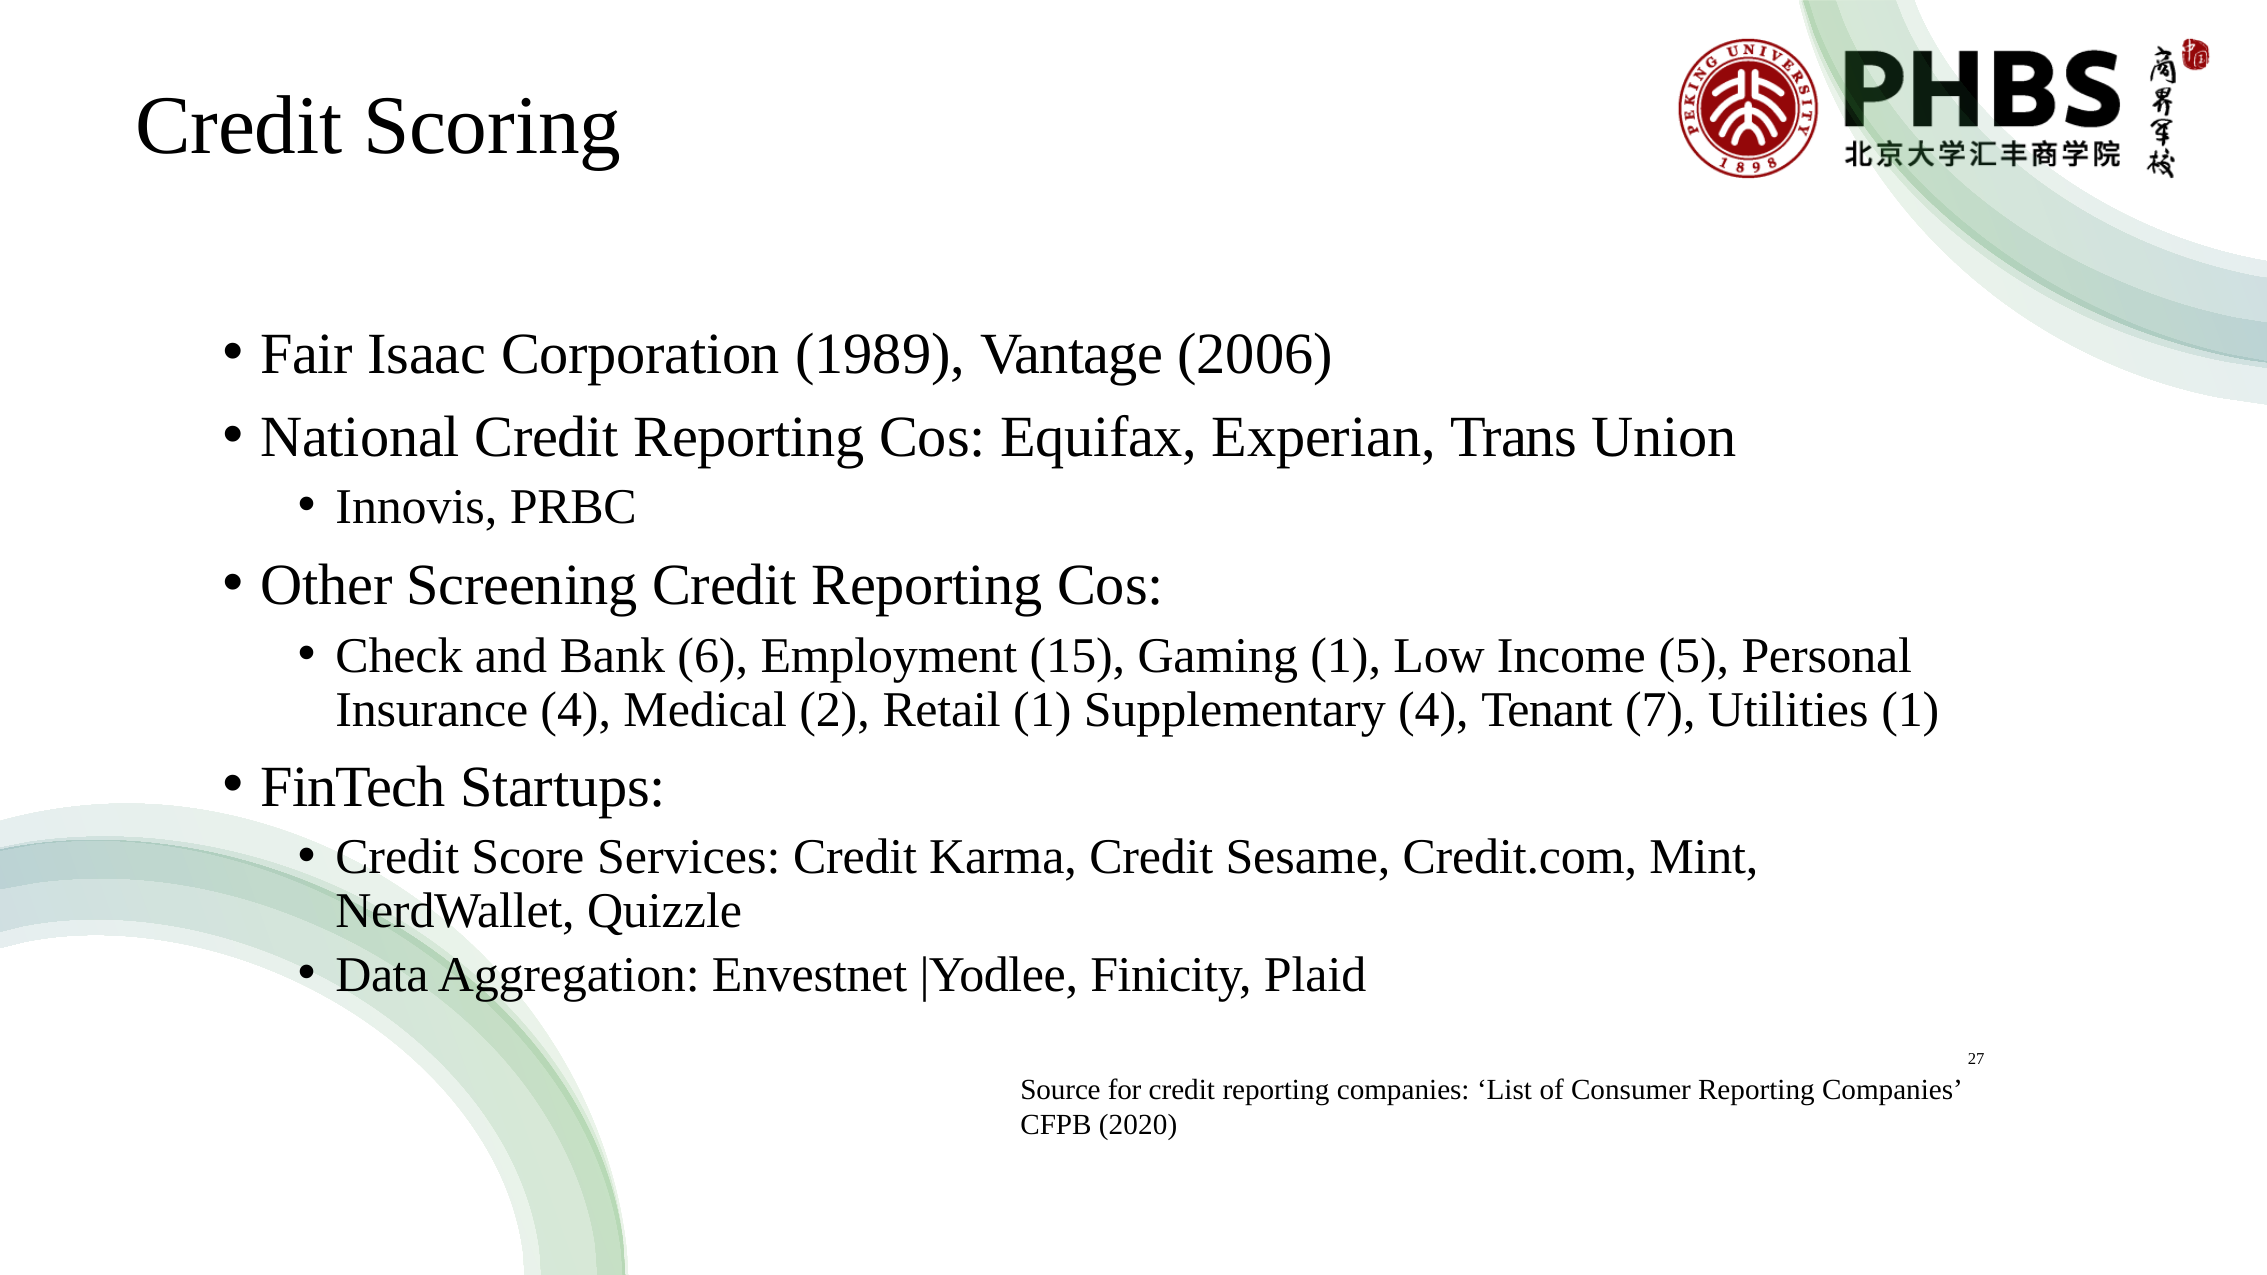

# Credit Scoring
Fair Isaac Corporation (1989), Vantage (2006)
National Credit Reporting Cos: Equifax, Experian, Trans Union
Innovis, PRBC
Other Screening Credit Reporting Cos:
Check and Bank (6), Employment (15), Gaming (1), Low Income (5), Personal  Insurance (4), Medical (2), Retail (1) Supplementary (4), Tenant (7), Utilities (1)
FinTech Startups:
Credit Score Services: Credit Karma, Credit Sesame, Credit.com, Mint,  NerdWallet, Quizzle
Data Aggregation: Envestnet |Yodlee, Finicity, Plaid
27
Source for credit reporting companies: ‘List of Consumer Reporting Companies’ CFPB (2020)